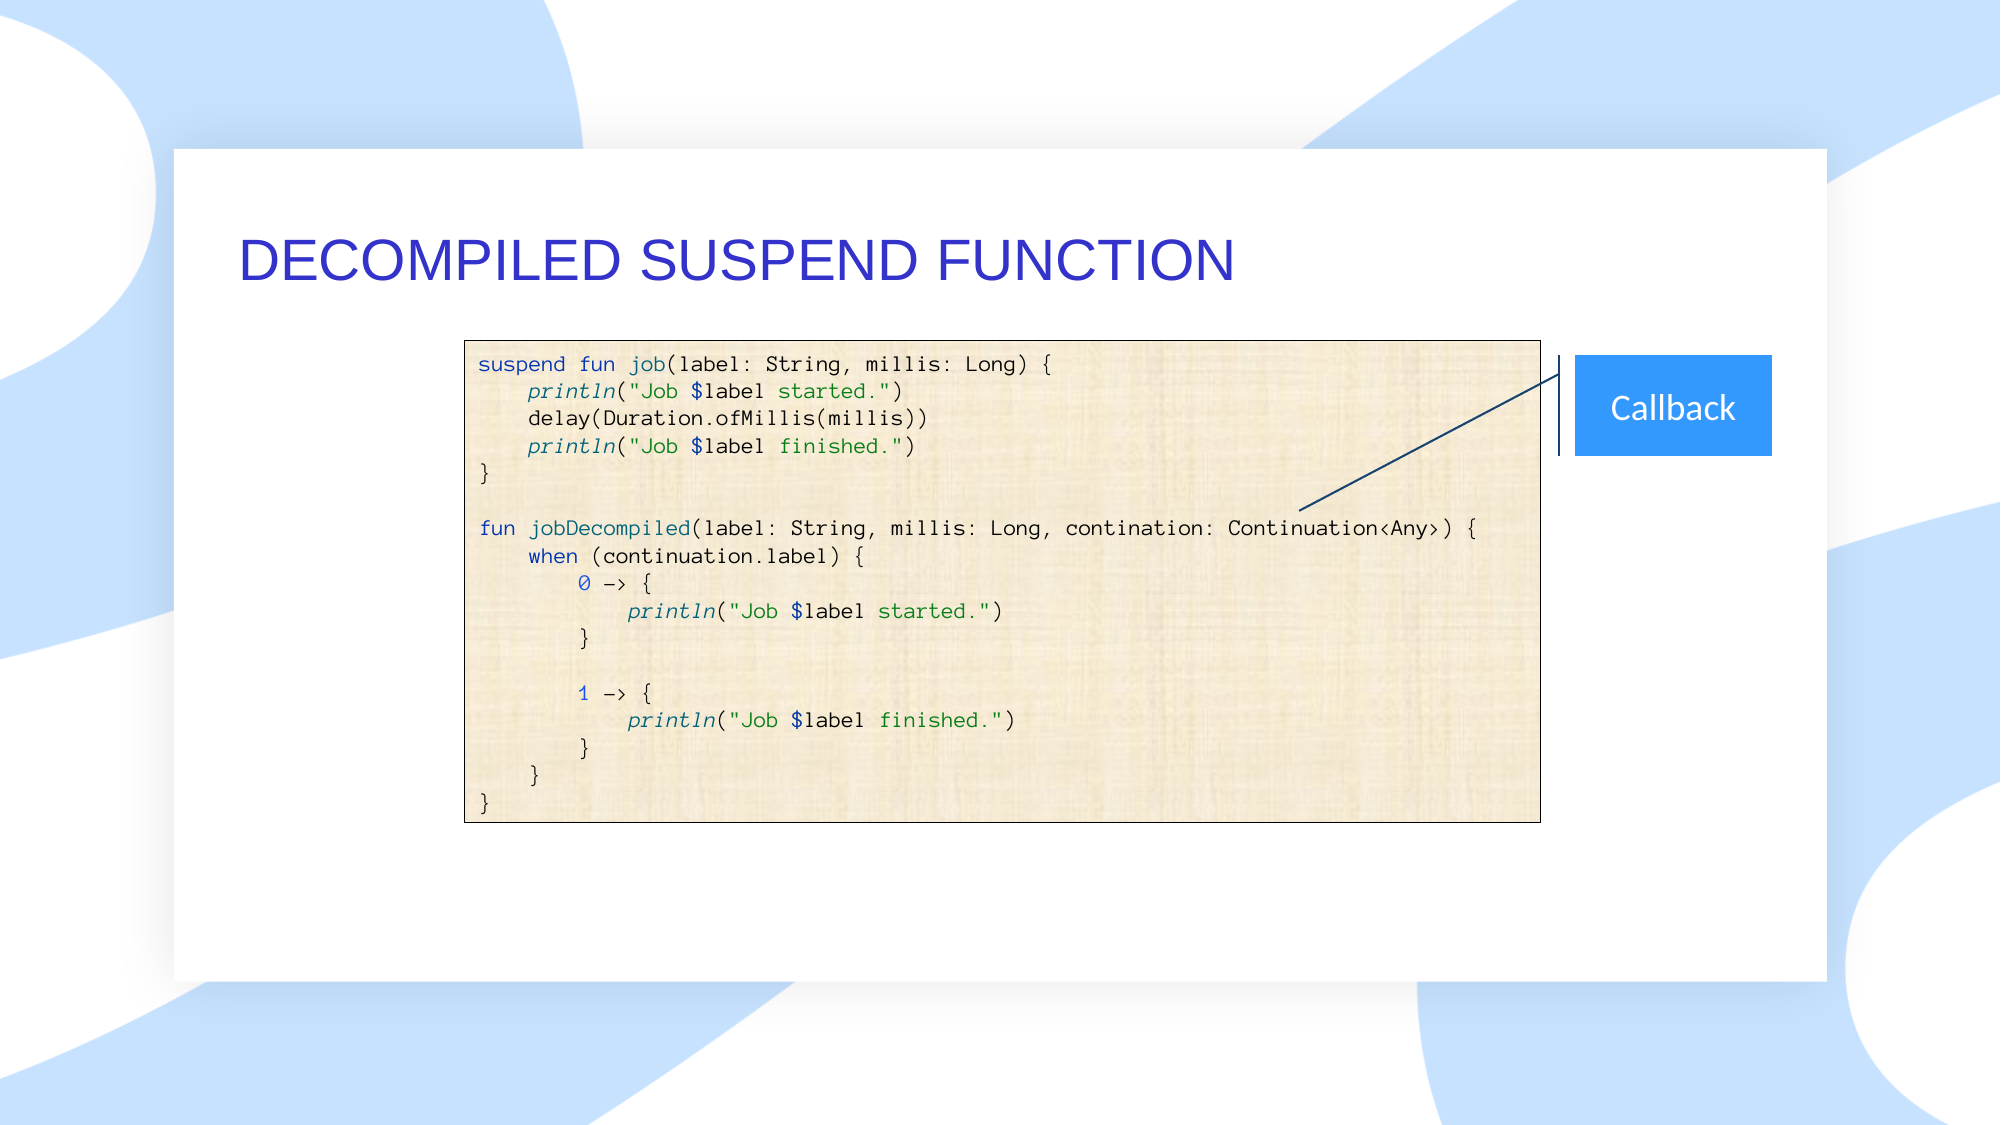

# DECOMPILED SUSPEND FUNCTION
suspend fun job(label: String, millis: Long) {
    println("Job $label started.")
    delay(Duration.ofMillis(millis))
    println("Job $label finished.")
}
fun jobDecompiled(label: String, millis: Long, contination: Continuation<Any>) {
    when (continuation.label) {
        0 -> {
            println("Job $label started.")
        }
        1 -> {
            println("Job $label finished.")
        }
    }
}
Callback